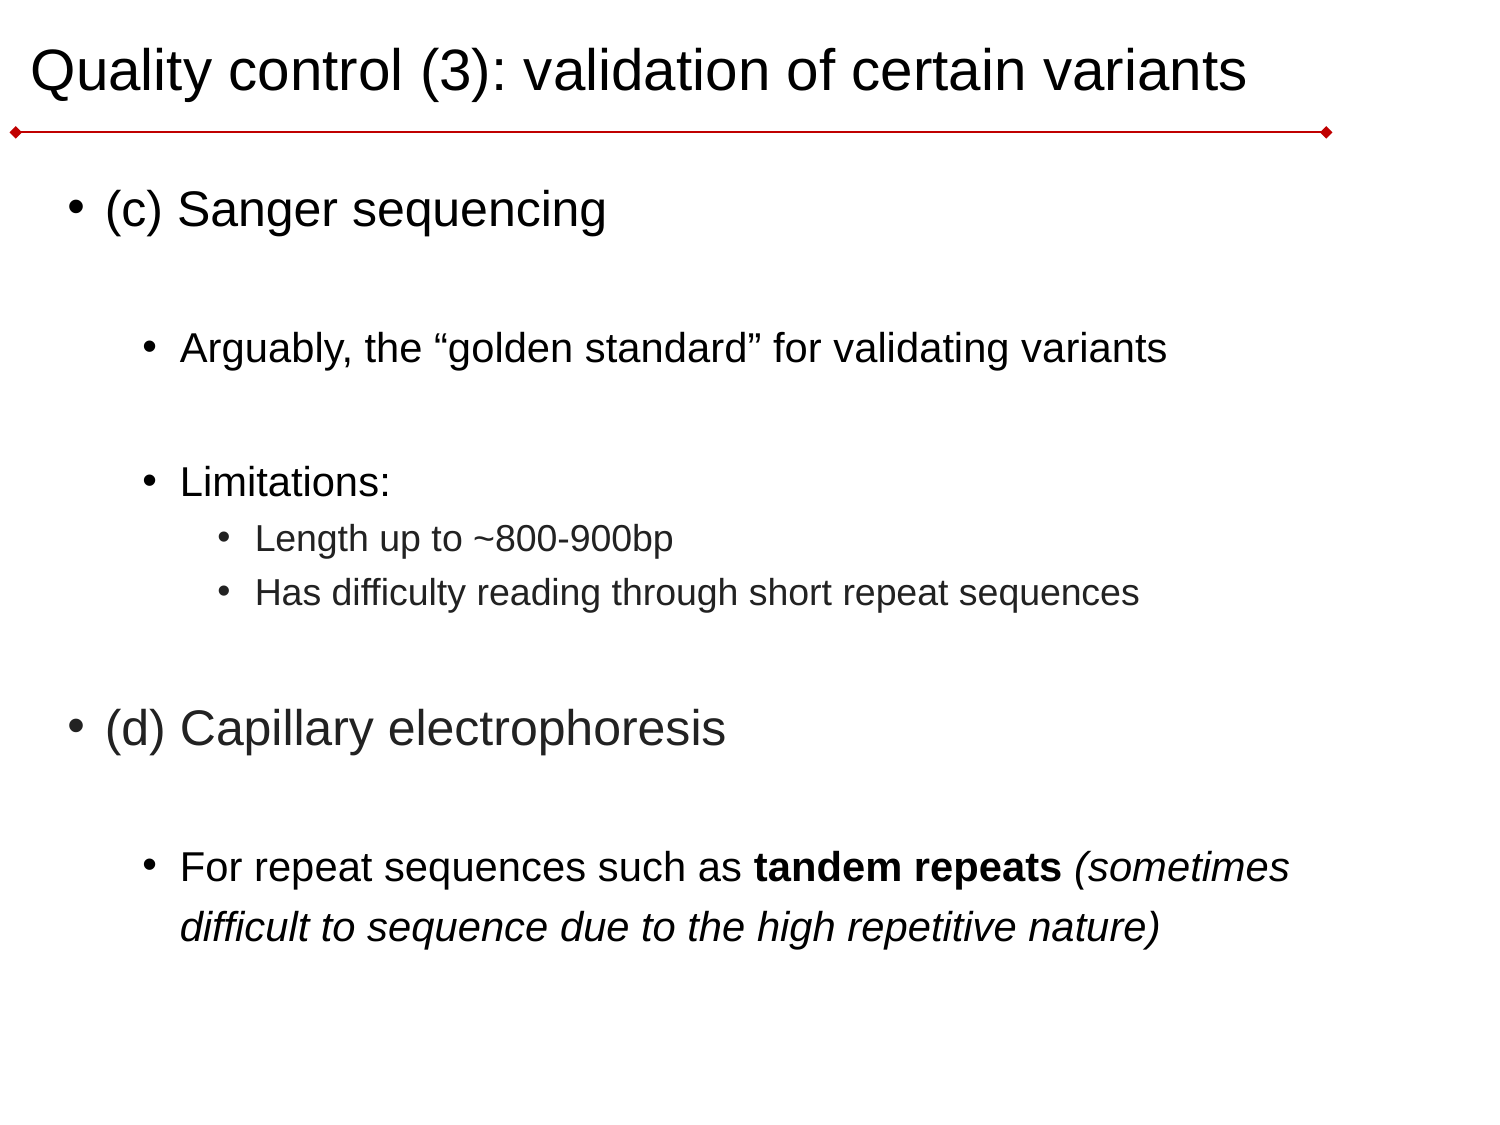

# Quality control (3): validation of certain variants
(c) Sanger sequencing

Arguably, the “golden standard” for validating variants

Limitations:
Length up to ~800-900bp
Has difficulty reading through short repeat sequences

(d) Capillary electrophoresis

For repeat sequences such as tandem repeats (sometimes difficult to sequence due to the high repetitive nature)